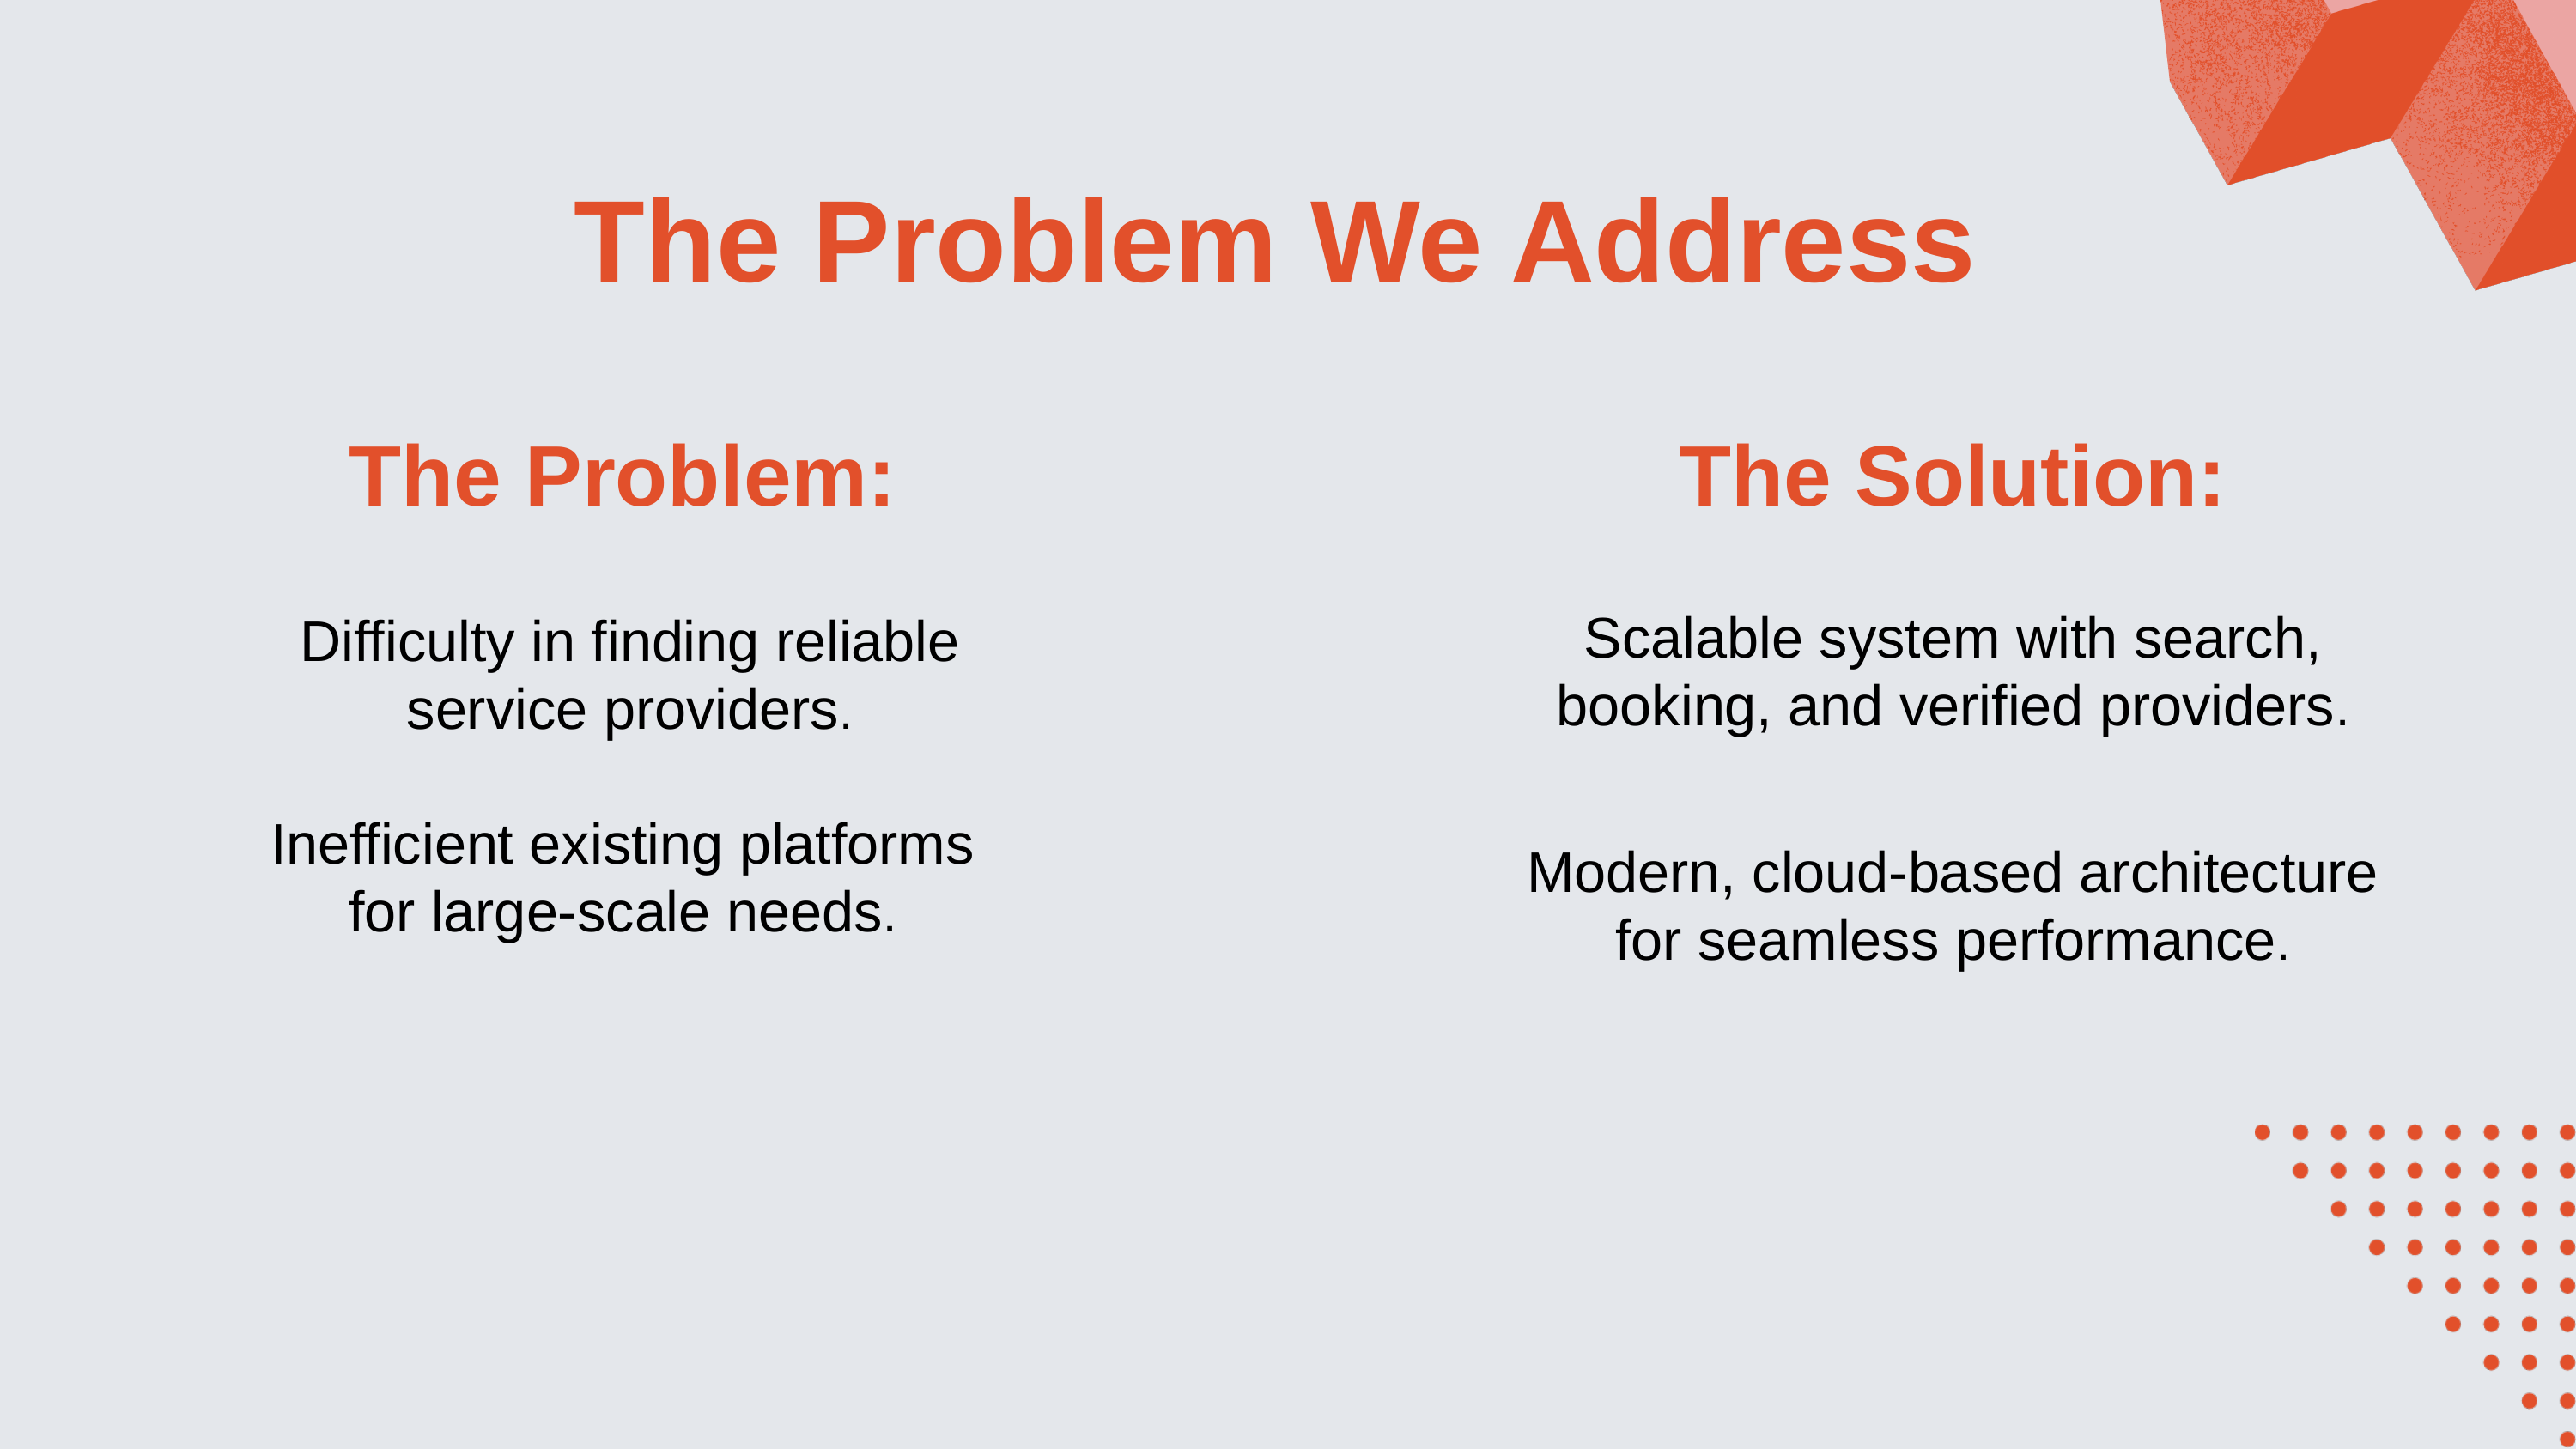

The Problem We Address
The Problem:
The Solution:
Scalable system with search, booking, and verified providers.
Difficulty in finding reliable service providers.
Inefficient existing platforms for large-scale needs.
Modern, cloud-based architecture for seamless performance.